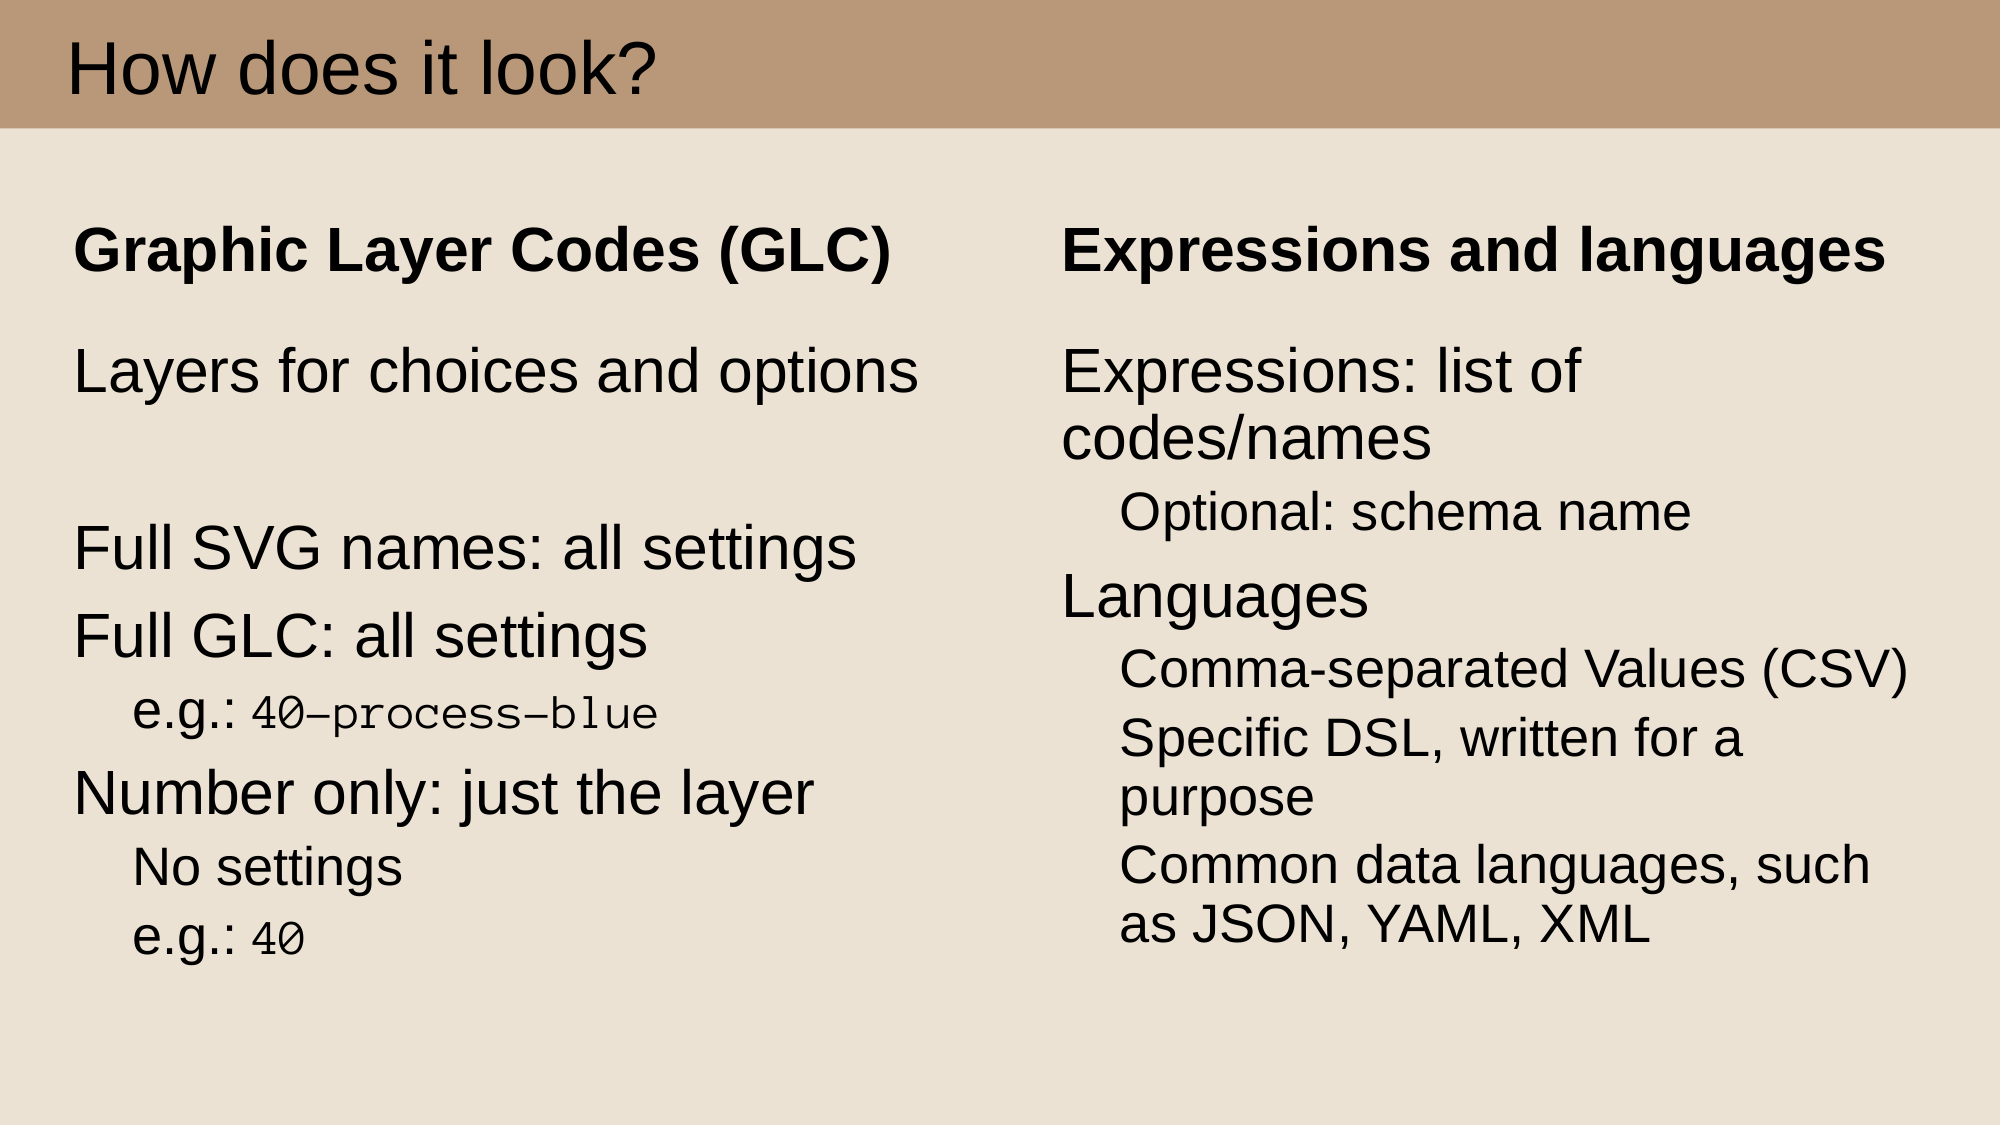

# How does it look?
Graphic Layer Codes (GLC)
Expressions and languages
Expressions: list of codes/names
Optional: schema name
Languages
Comma-separated Values (CSV)
Specific DSL, written for a purpose
Common data languages, such as JSON, YAML, XML
Layers for choices and options

Full SVG names: all settings
Full GLC: all settings
e.g.: 40-process-blue
Number only: just the layer
No settings
e.g.: 40